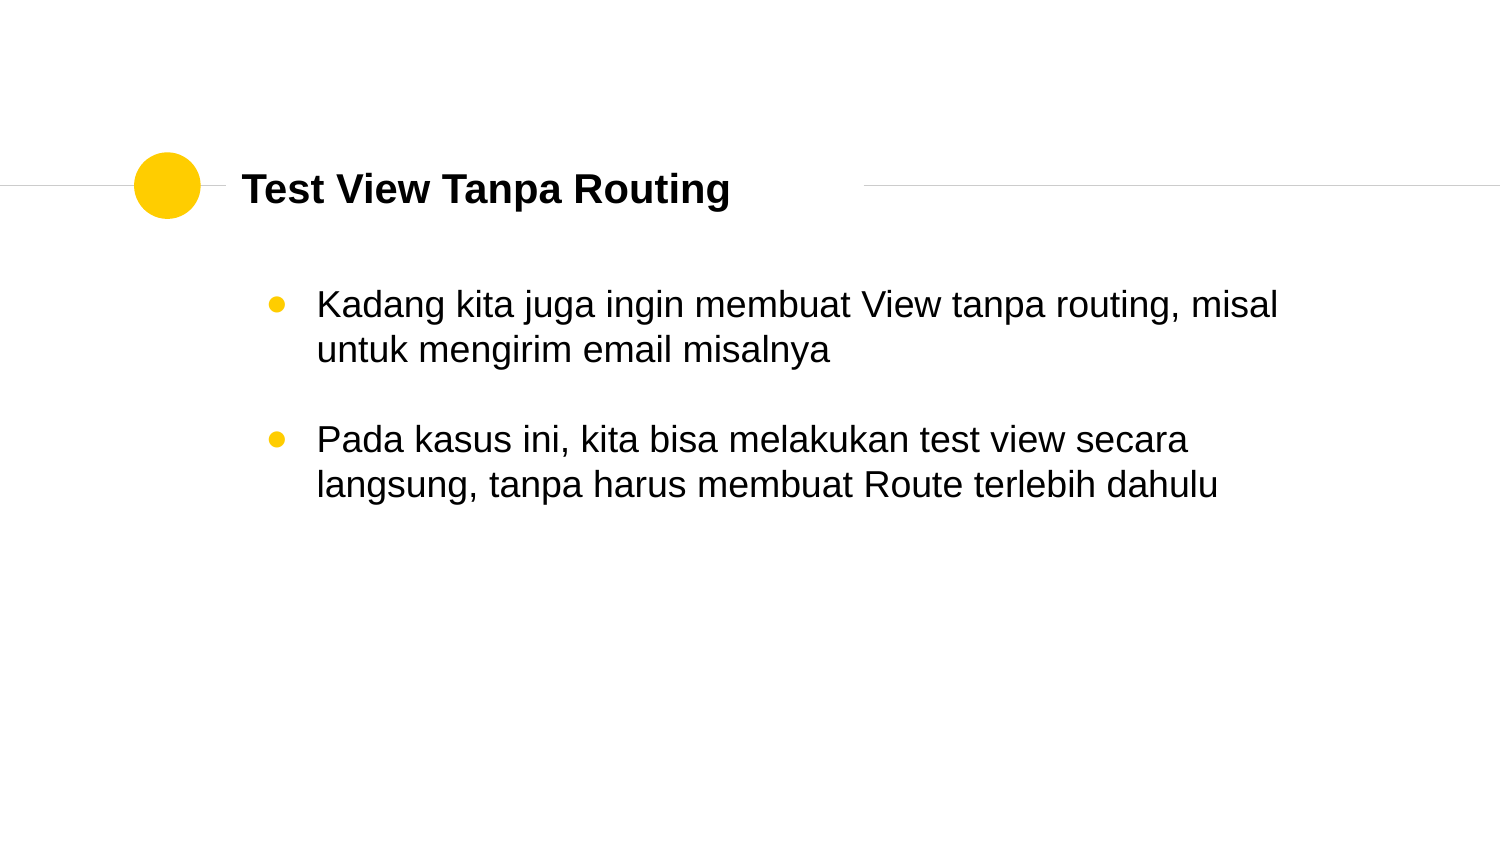

# Test View Tanpa Routing
Kadang kita juga ingin membuat View tanpa routing, misal untuk mengirim email misalnya

Pada kasus ini, kita bisa melakukan test view secara langsung, tanpa harus membuat Route terlebih dahulu